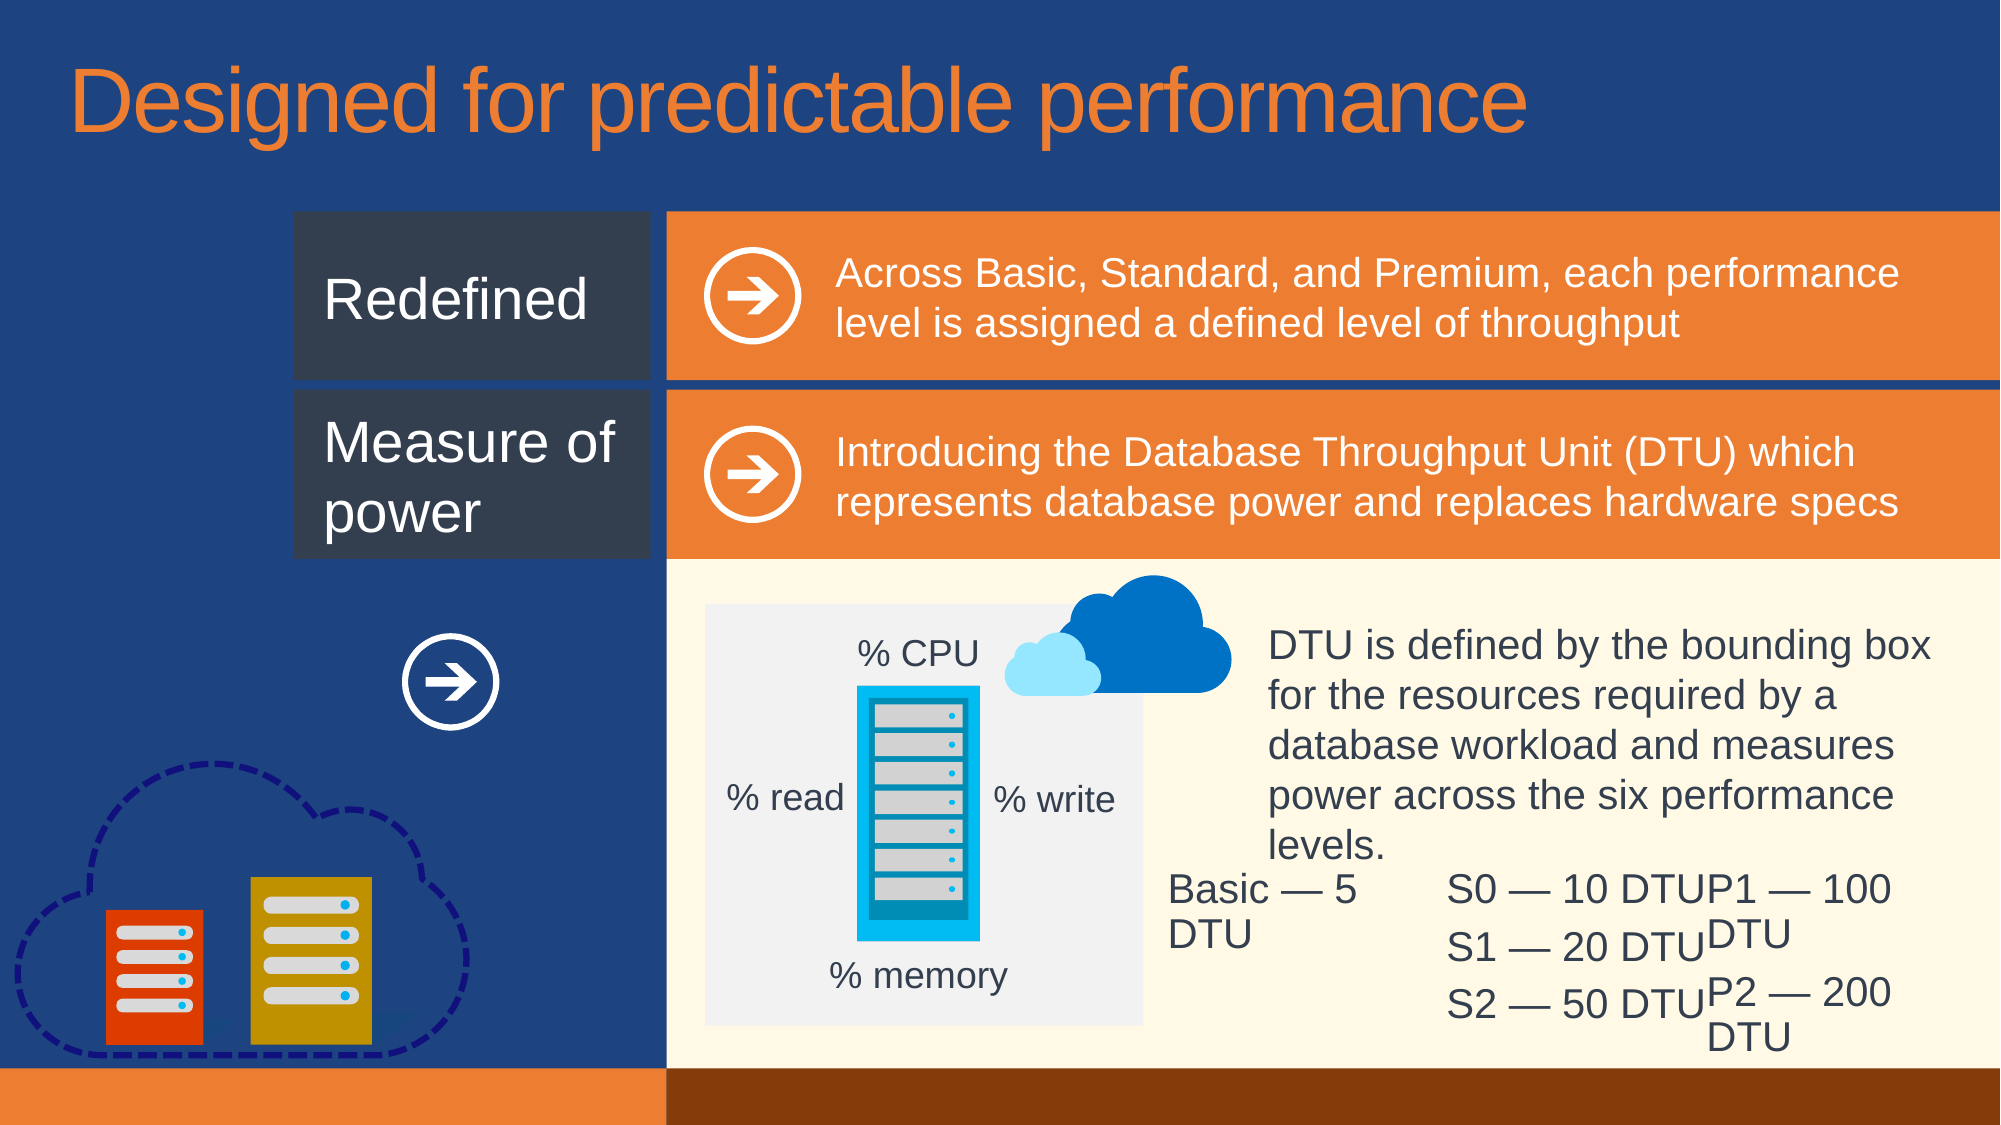

Designed for predictable performance
Redefined
Across Basic, Standard, and Premium, each performance level is assigned a defined level of throughput

Measure of power
Introducing the Database Throughput Unit (DTU) which represents database power and replaces hardware specs

% CPU

% read
% write
% memory
DTU is defined by the bounding box for the resources required by a database workload and measures power across the six performance levels.

Basic — 5 DTU
S0 — 10 DTU
S1 — 20 DTU
S2 — 50 DTU
P1 — 100 DTU
P2 — 200 DTU
P3 — 800 DTU